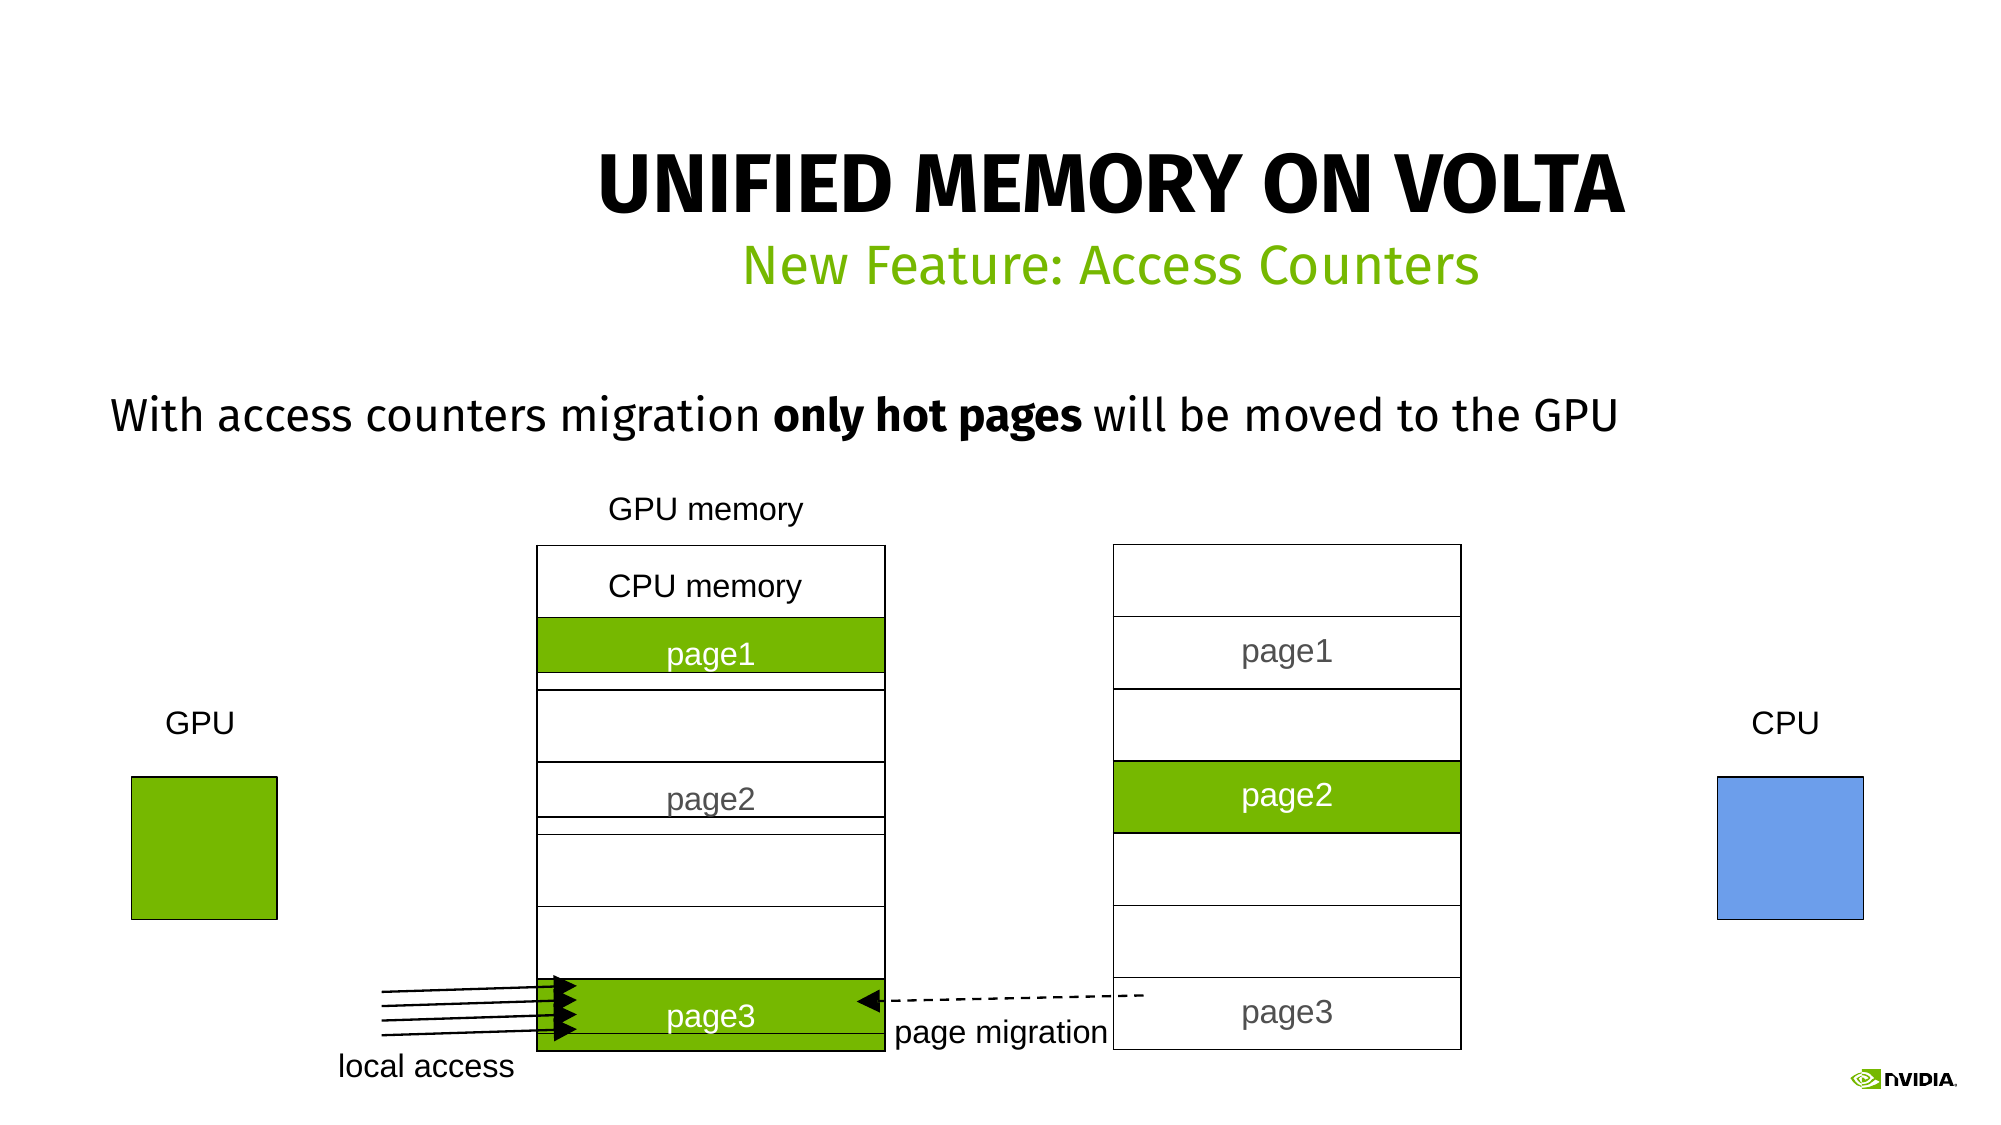

# UNIFIED MEMORY ON VOLTA
New Feature: Access Counters
With access counters migration only hot pages will be moved to the GPU
GPU memory	CPU memory

|  |
| --- |
| page1 |
|  |
| page2 |
|  |
|  |
| page3 |
page1
GPU
CPU
page2

page3

page migration
local access